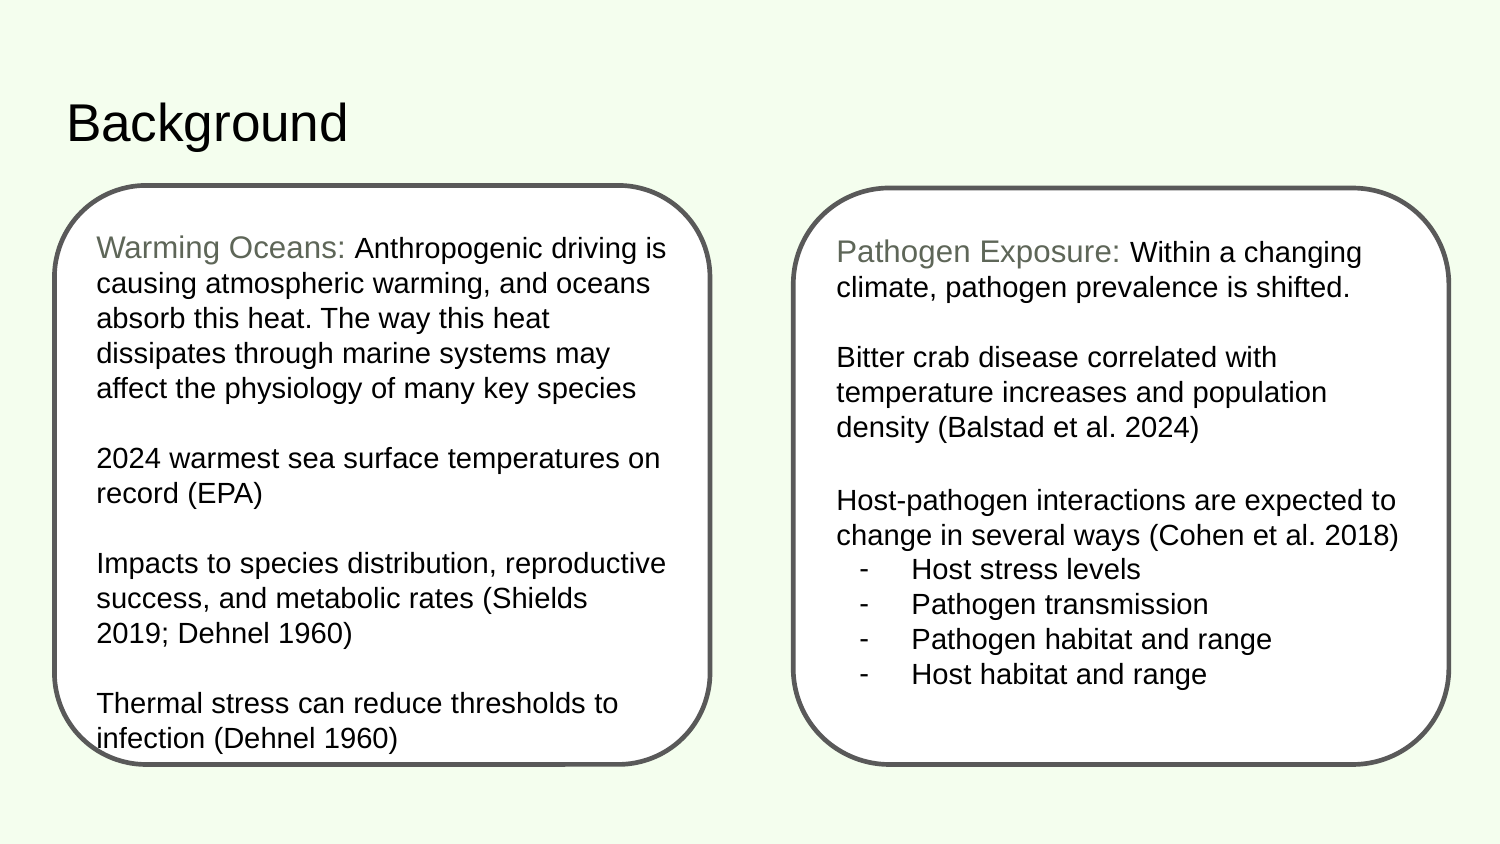

# Background
Warming Oceans: Anthropogenic driving is causing atmospheric warming, and oceans absorb this heat. The way this heat dissipates through marine systems may affect the physiology of many key species

2024 warmest sea surface temperatures on record (EPA)

Impacts to species distribution, reproductive success, and metabolic rates (Shields 2019; Dehnel 1960)

Thermal stress can reduce thresholds to infection (Dehnel 1960)

Pathogen Exposure: Within a changing climate, pathogen prevalence is shifted.

Bitter crab disease correlated with temperature increases and population density (Balstad et al. 2024)

Host-pathogen interactions are expected to change in several ways (Cohen et al. 2018)
Host stress levels
Pathogen transmission
Pathogen habitat and range
Host habitat and range